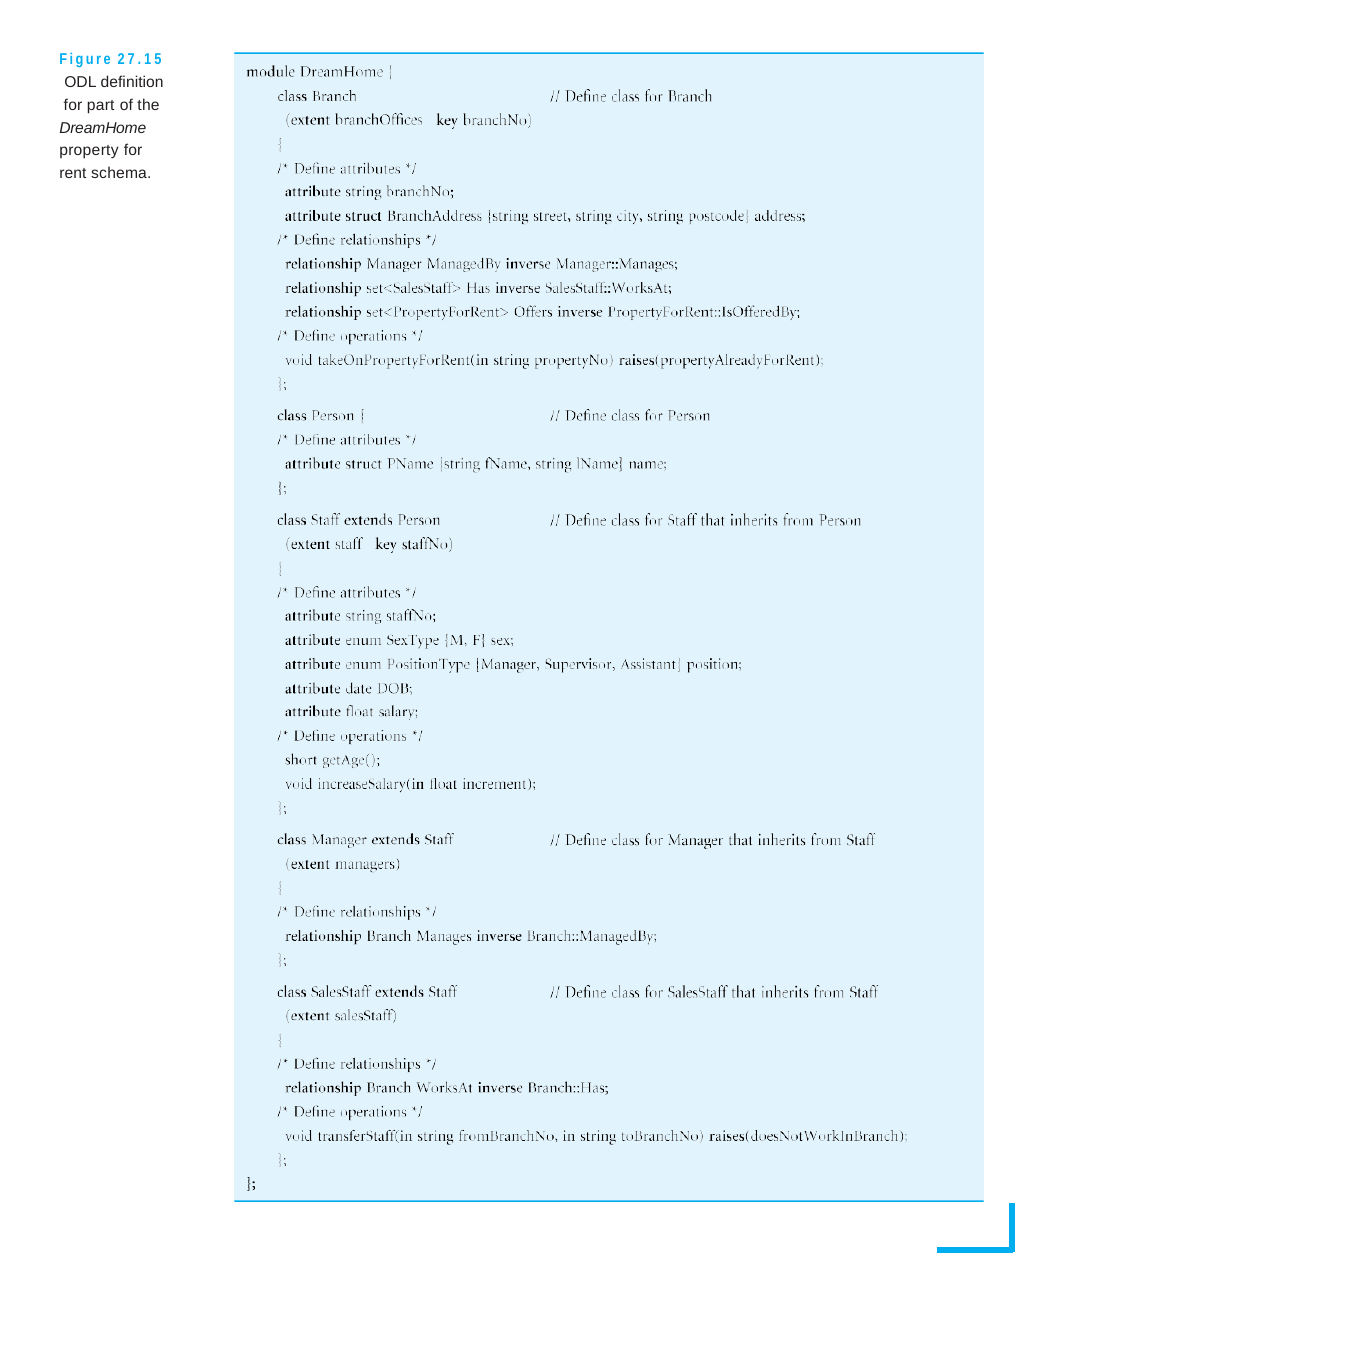

Figure 27.15  ODL definition  for part of the  DreamHome  property for  rent schema.